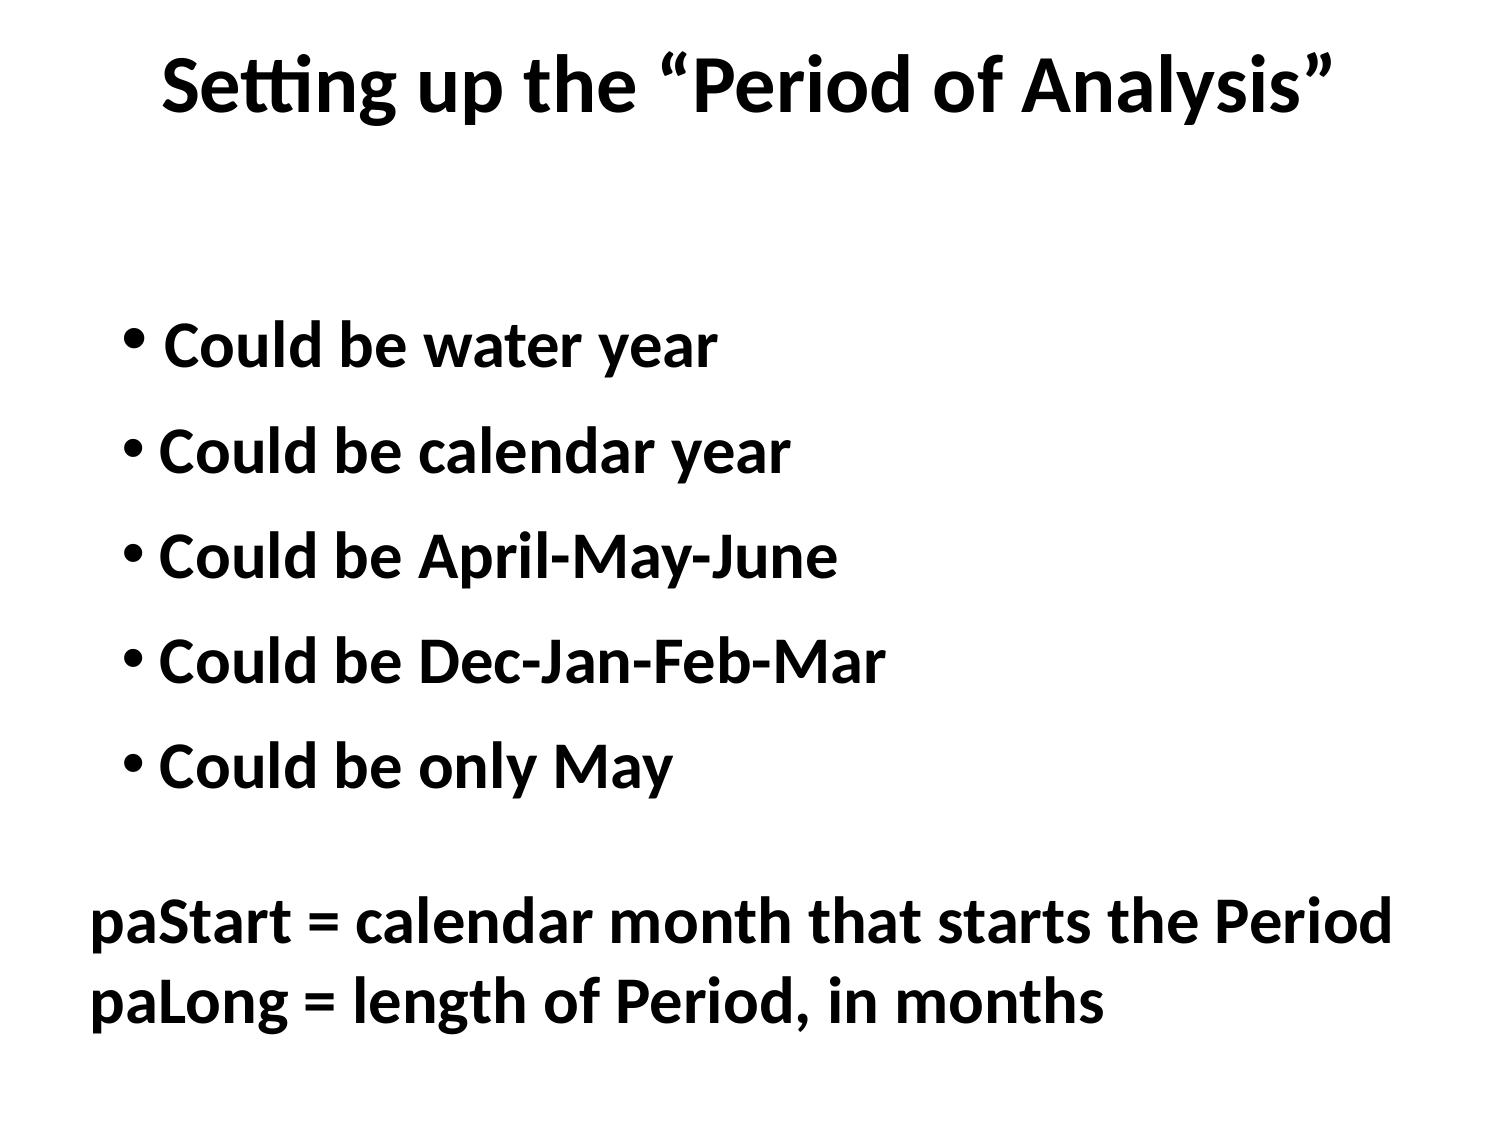

# Setting up the “Period of Analysis”
 Could be water year
 Could be calendar year
 Could be April-May-June
 Could be Dec-Jan-Feb-Mar
 Could be only May
paStart = calendar month that starts the Period
paLong = length of Period, in months